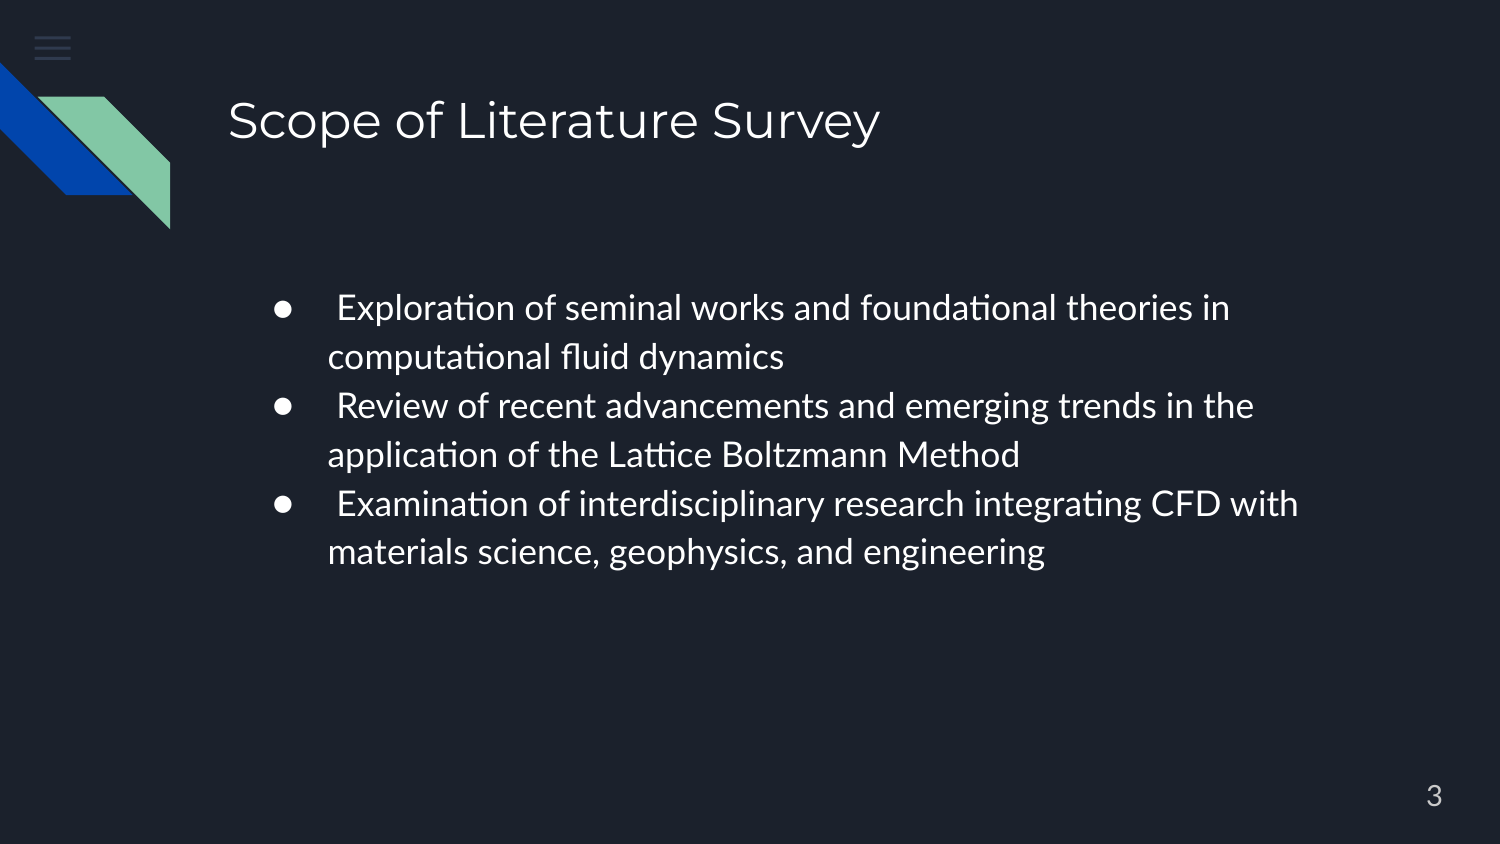

# Scope of Literature Survey

 Exploration of seminal works and foundational theories in computational fluid dynamics
 Review of recent advancements and emerging trends in the application of the Lattice Boltzmann Method
 Examination of interdisciplinary research integrating CFD with materials science, geophysics, and engineering

3